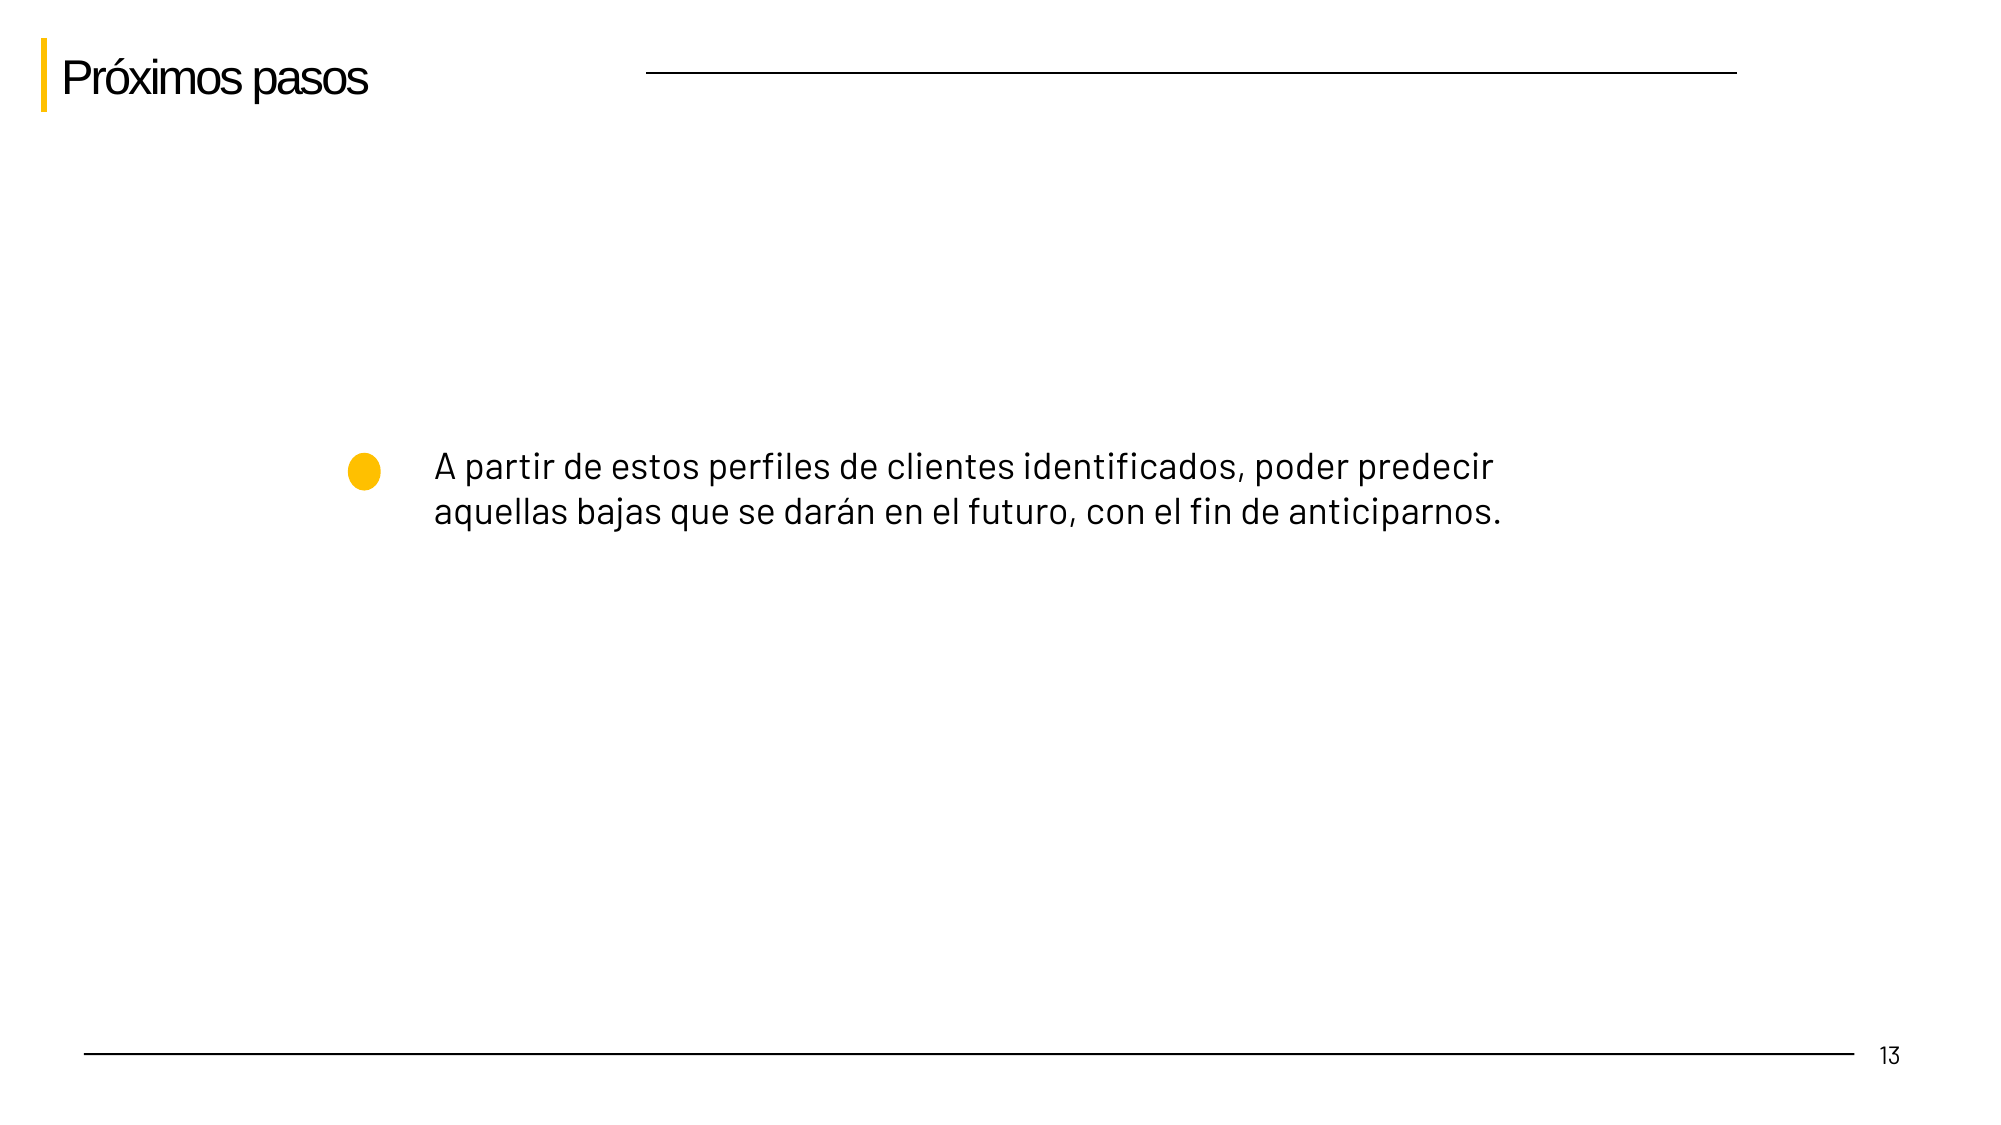

Próximos pasos
A partir de estos perfiles de clientes identificados, poder predecir aquellas bajas que se darán en el futuro, con el fin de anticiparnos.

13